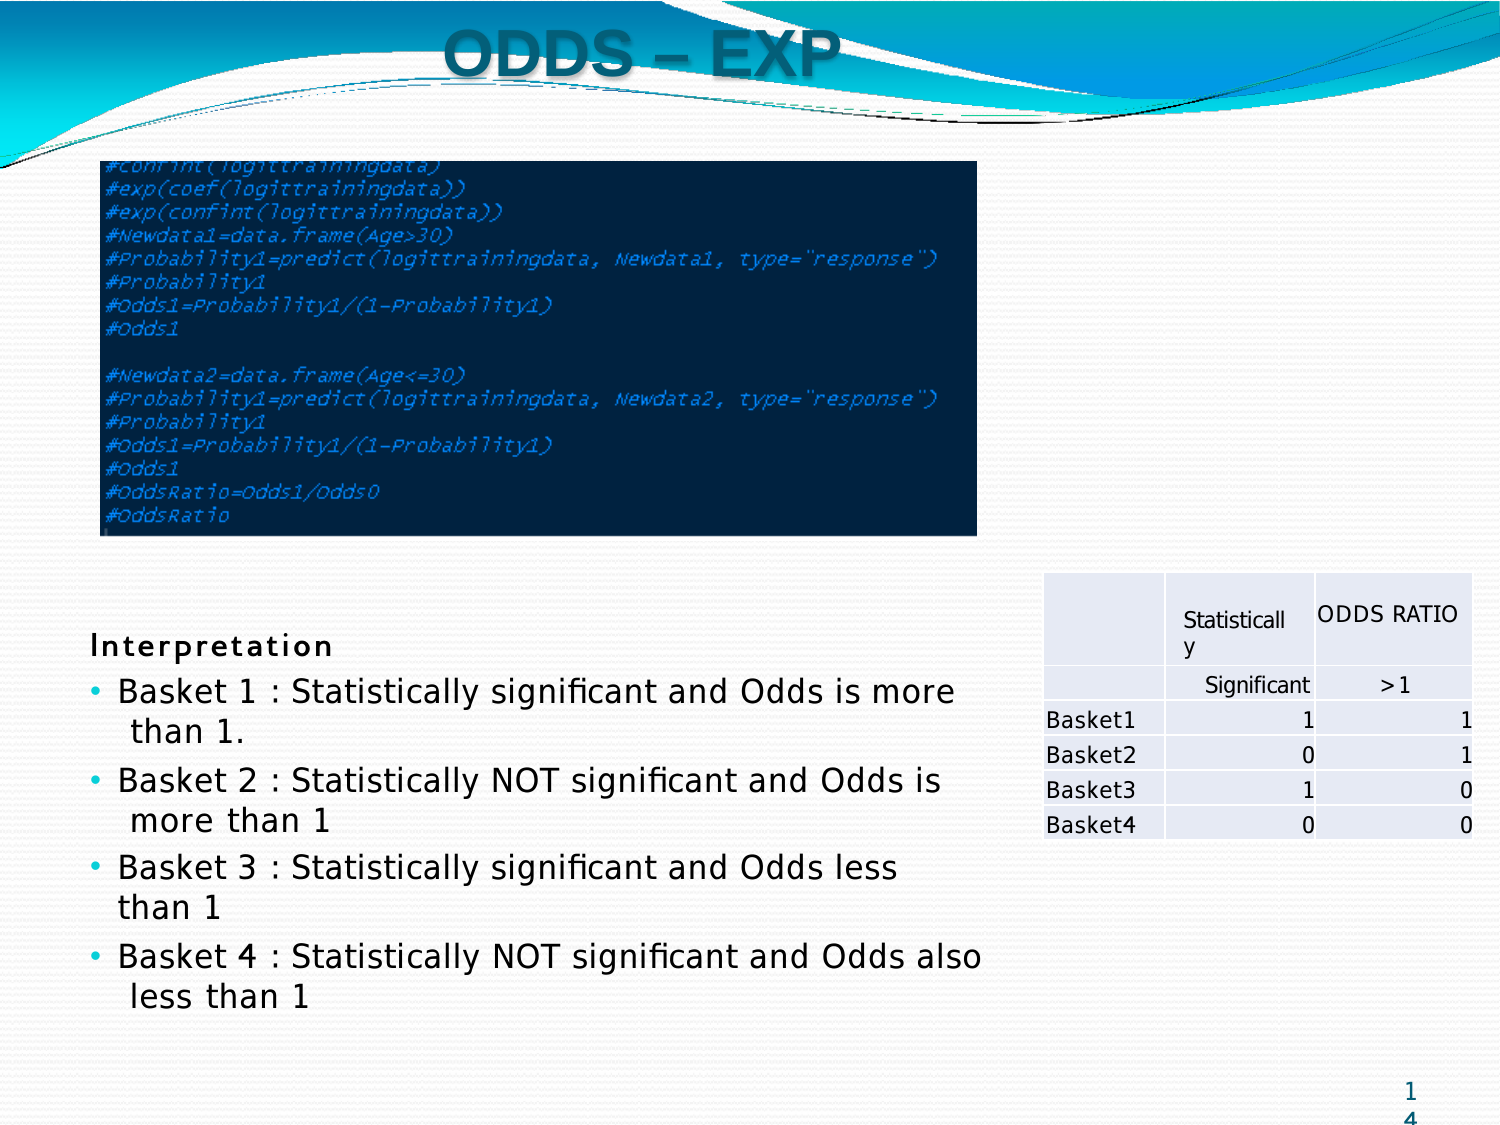

# ODDS – EXP

|  | Statisticall y | ODDS RATIO |
| --- | --- | --- |
|  | Significant | >1 |
| Basket1 | 1 | 1 |
| Basket2 | 0 | 1 |
| Basket3 | 1 | 0 |
| Basket4 | 0 | 0 |
Interpretation
Basket 1 : Statistically significant and Odds is more  than 1.
Basket 2 : Statistically NOT significant and Odds is  more than 1
Basket 3 : Statistically significant and Odds less than 1
Basket 4 : Statistically NOT significant and Odds also  less than 1
1
4